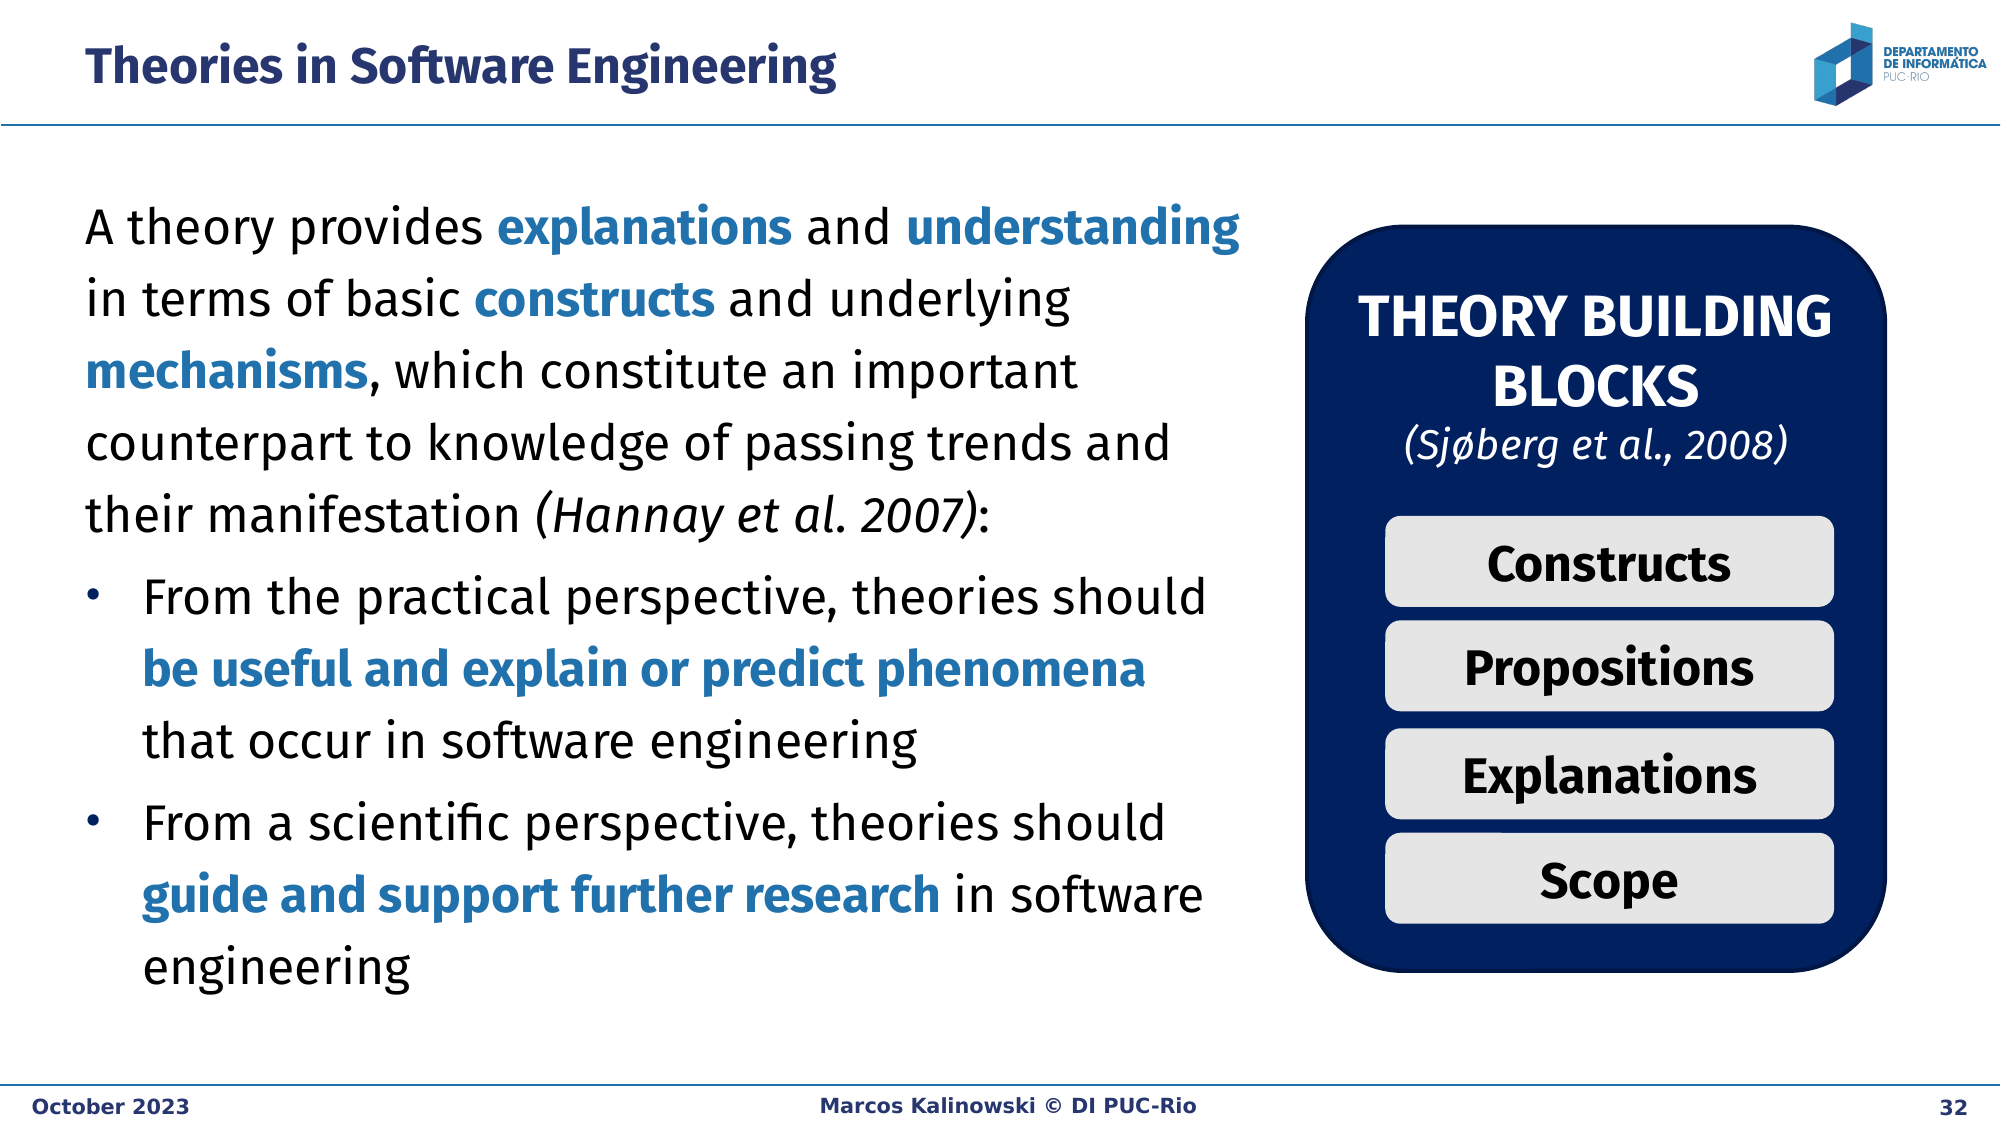

# Theories in Software Engineering
A theory provides explanations and understanding in terms of basic constructs and underlying mechanisms, which constitute an important counterpart to knowledge of passing trends and their manifestation (Hannay et al. 2007):
From the practical perspective, theories should be useful and explain or predict phenomena that occur in software engineering
From a scientific perspective, theories should guide and support further research in software engineering

THEORY BUILDING BLOCKS
(Sjøberg et al., 2008)
Constructs
Propositions
Explanations
Scope
Marcos Kalinowski © DI PUC-Rio
October 2023
32